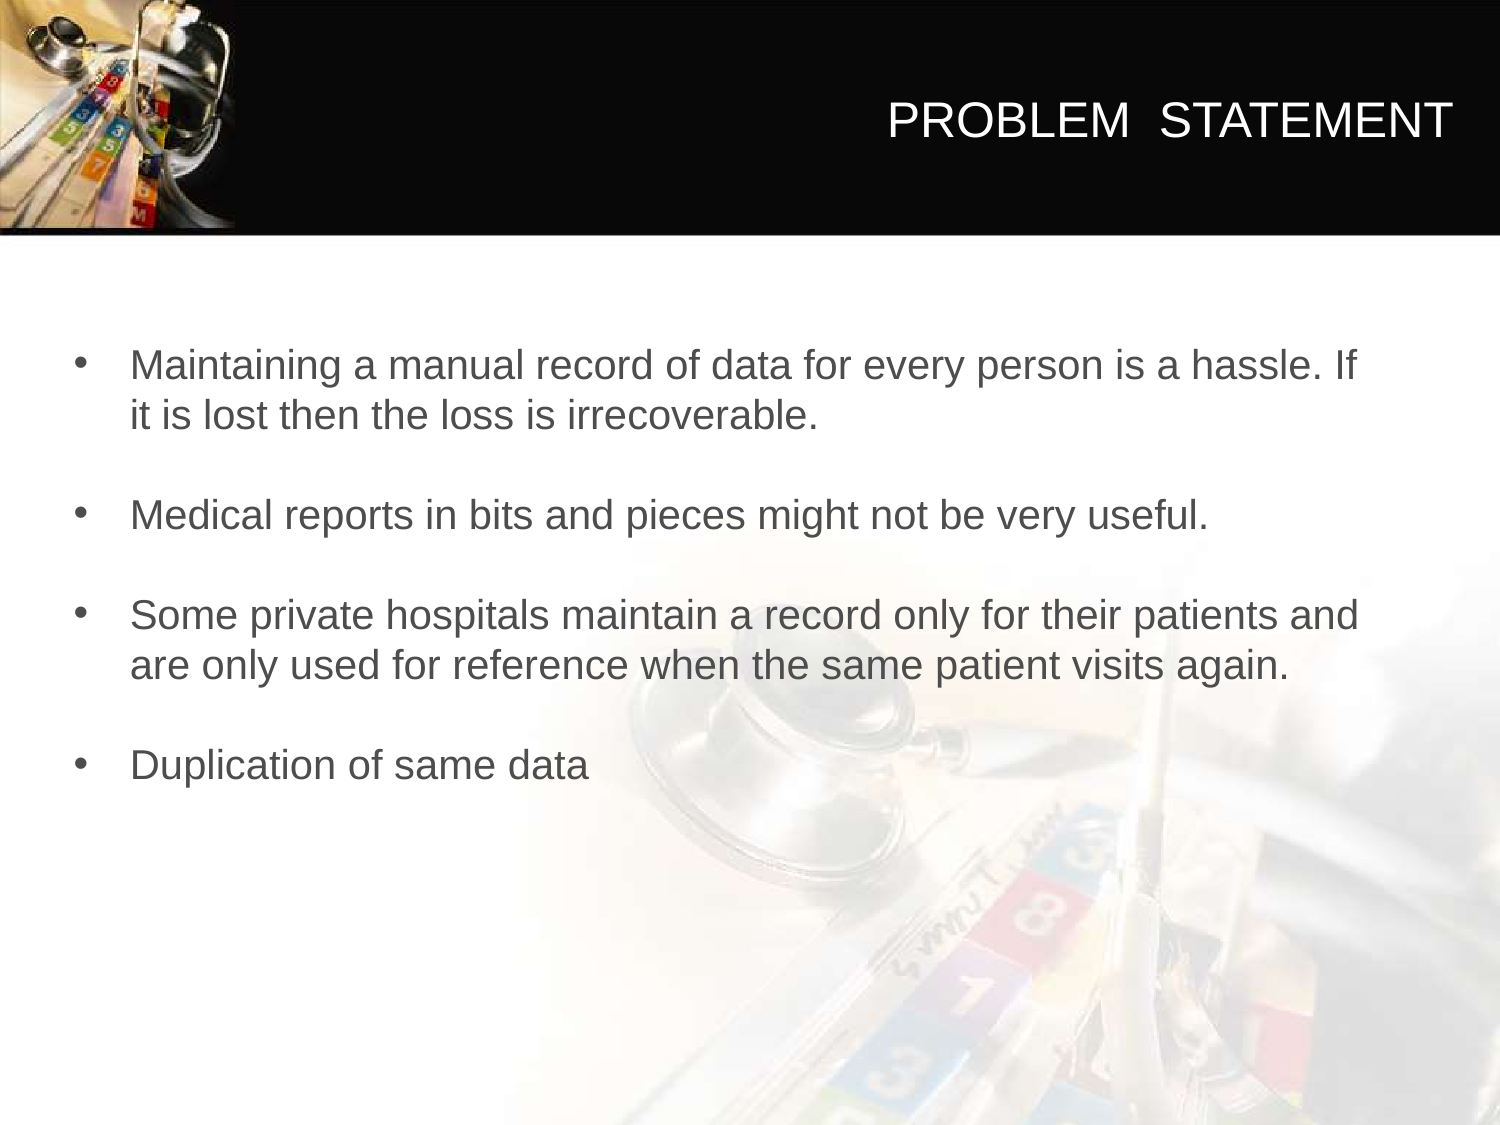

# PROBLEM  STATEMENT
Maintaining a manual record of data for every person is a hassle. If it is lost then the loss is irrecoverable.

Medical reports in bits and pieces might not be very useful.

Some private hospitals maintain a record only for their patients and are only used for reference when the same patient visits again.

Duplication of same data